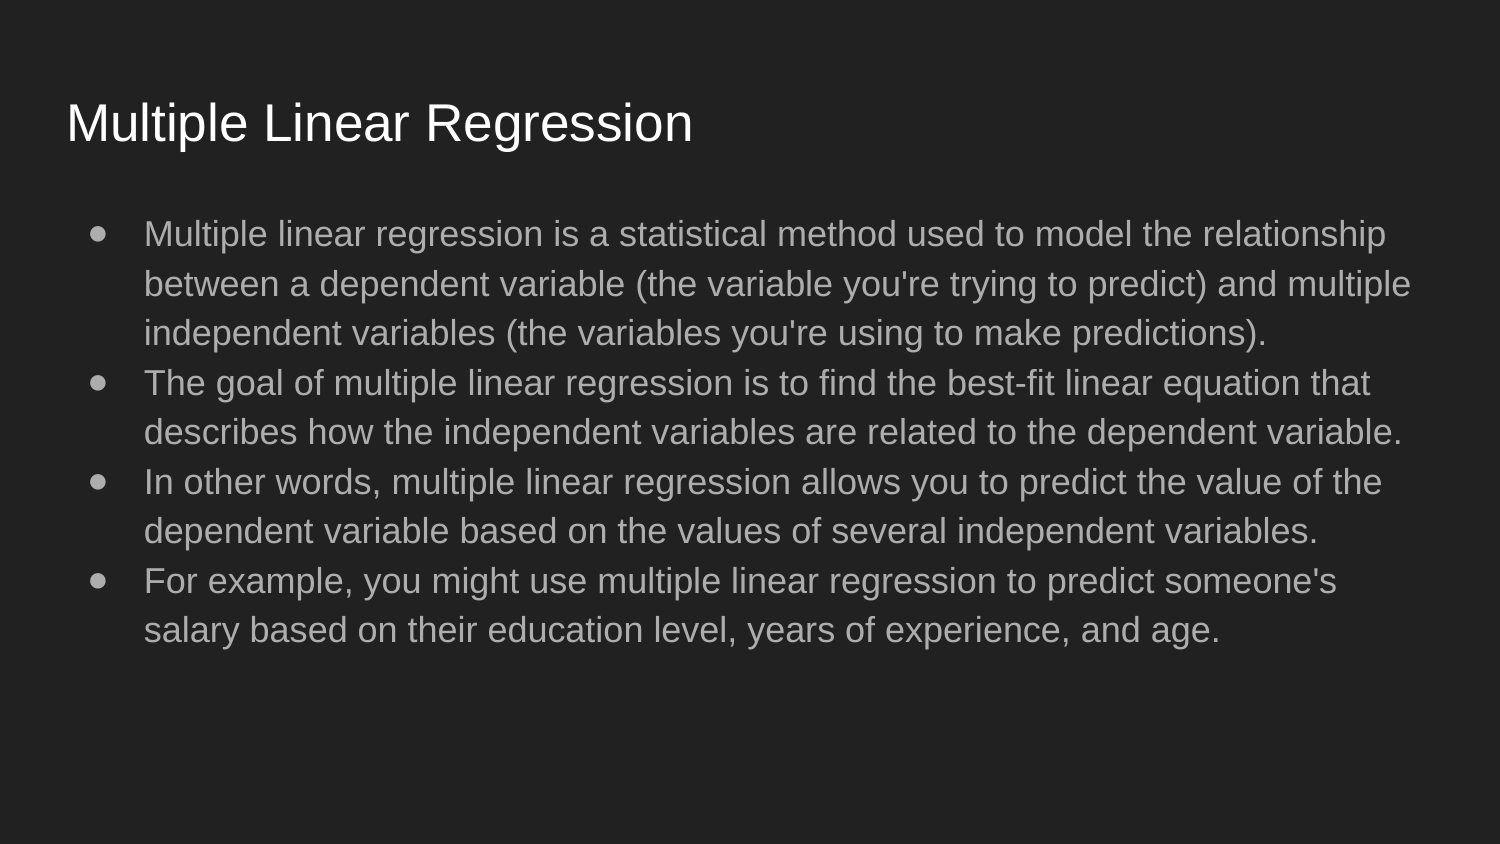

# Multiple Linear Regression
Multiple linear regression is a statistical method used to model the relationship between a dependent variable (the variable you're trying to predict) and multiple independent variables (the variables you're using to make predictions).
The goal of multiple linear regression is to find the best-fit linear equation that describes how the independent variables are related to the dependent variable.
In other words, multiple linear regression allows you to predict the value of the dependent variable based on the values of several independent variables.
For example, you might use multiple linear regression to predict someone's salary based on their education level, years of experience, and age.